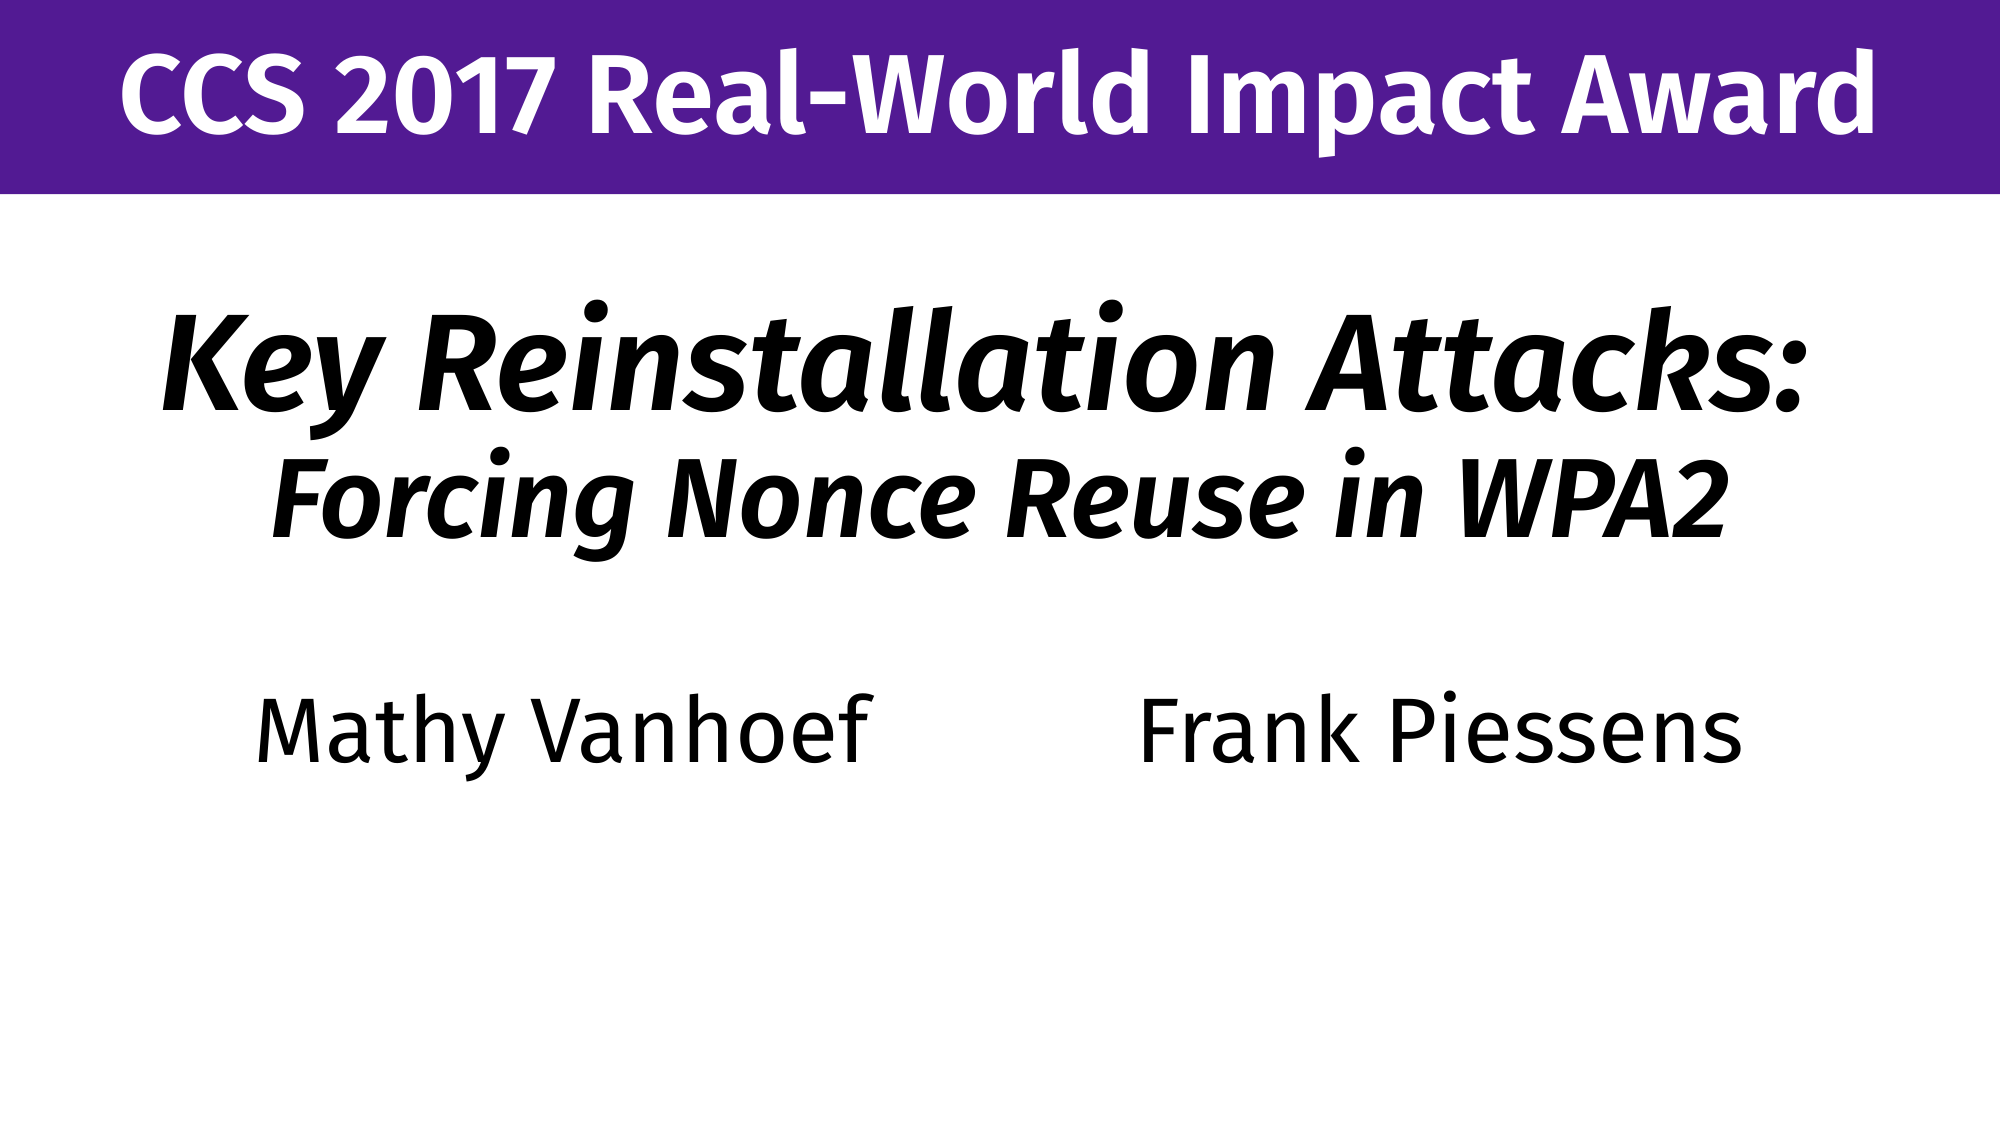

CCS 2017 Real-World Impact Award
Key Reinstallation Attacks:
Forcing Nonce Reuse in WPA2

Mathy Vanhoef           Frank Piessens